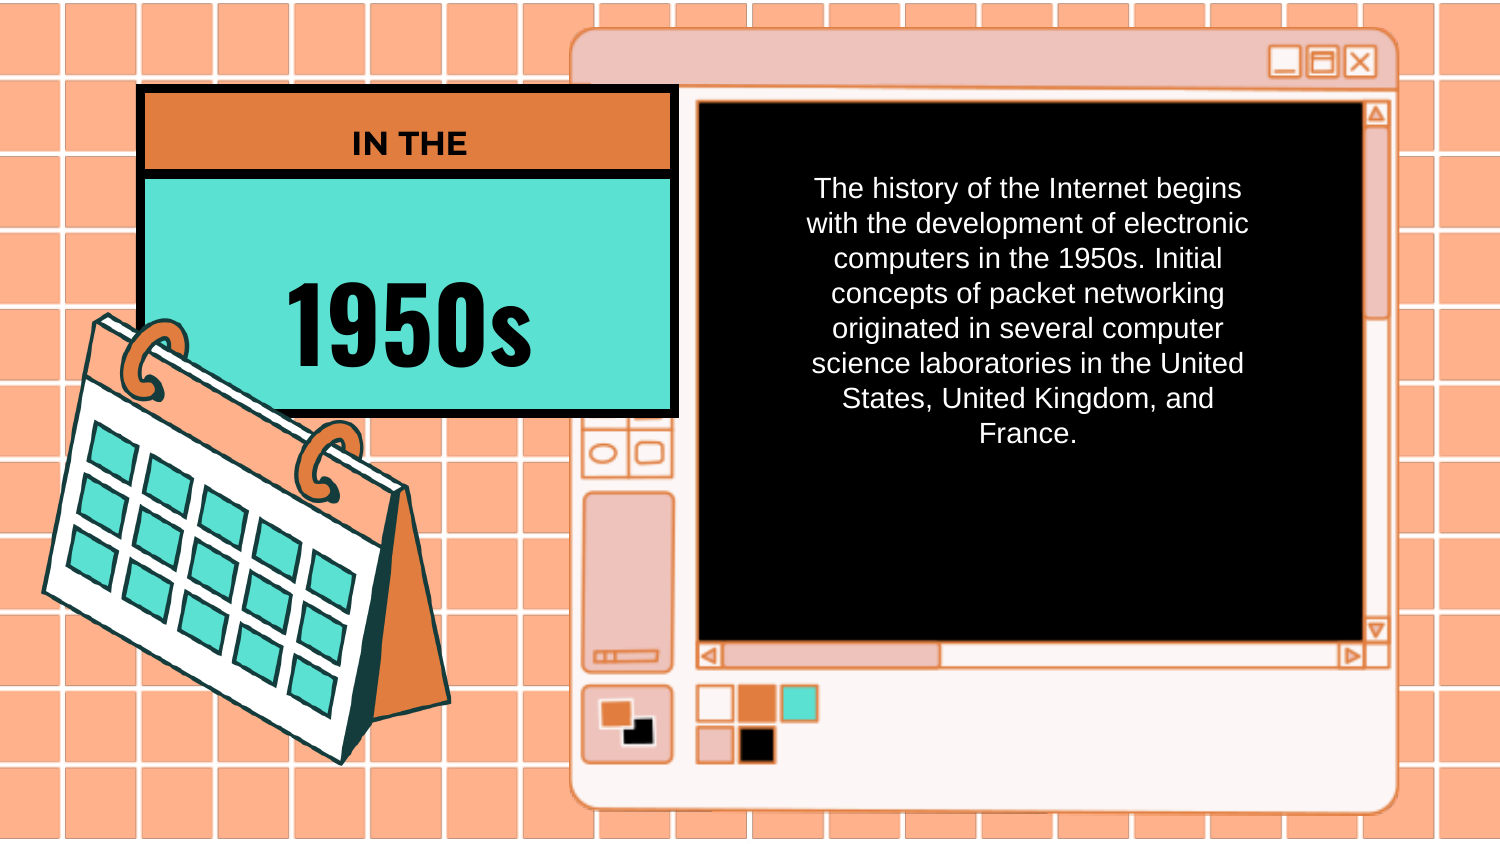

IN THE

The history of the Internet begins with the development of electronic computers in the 1950s. Initial concepts of packet networking originated in several computer science laboratories in the United States, United Kingdom, and France.
1950s